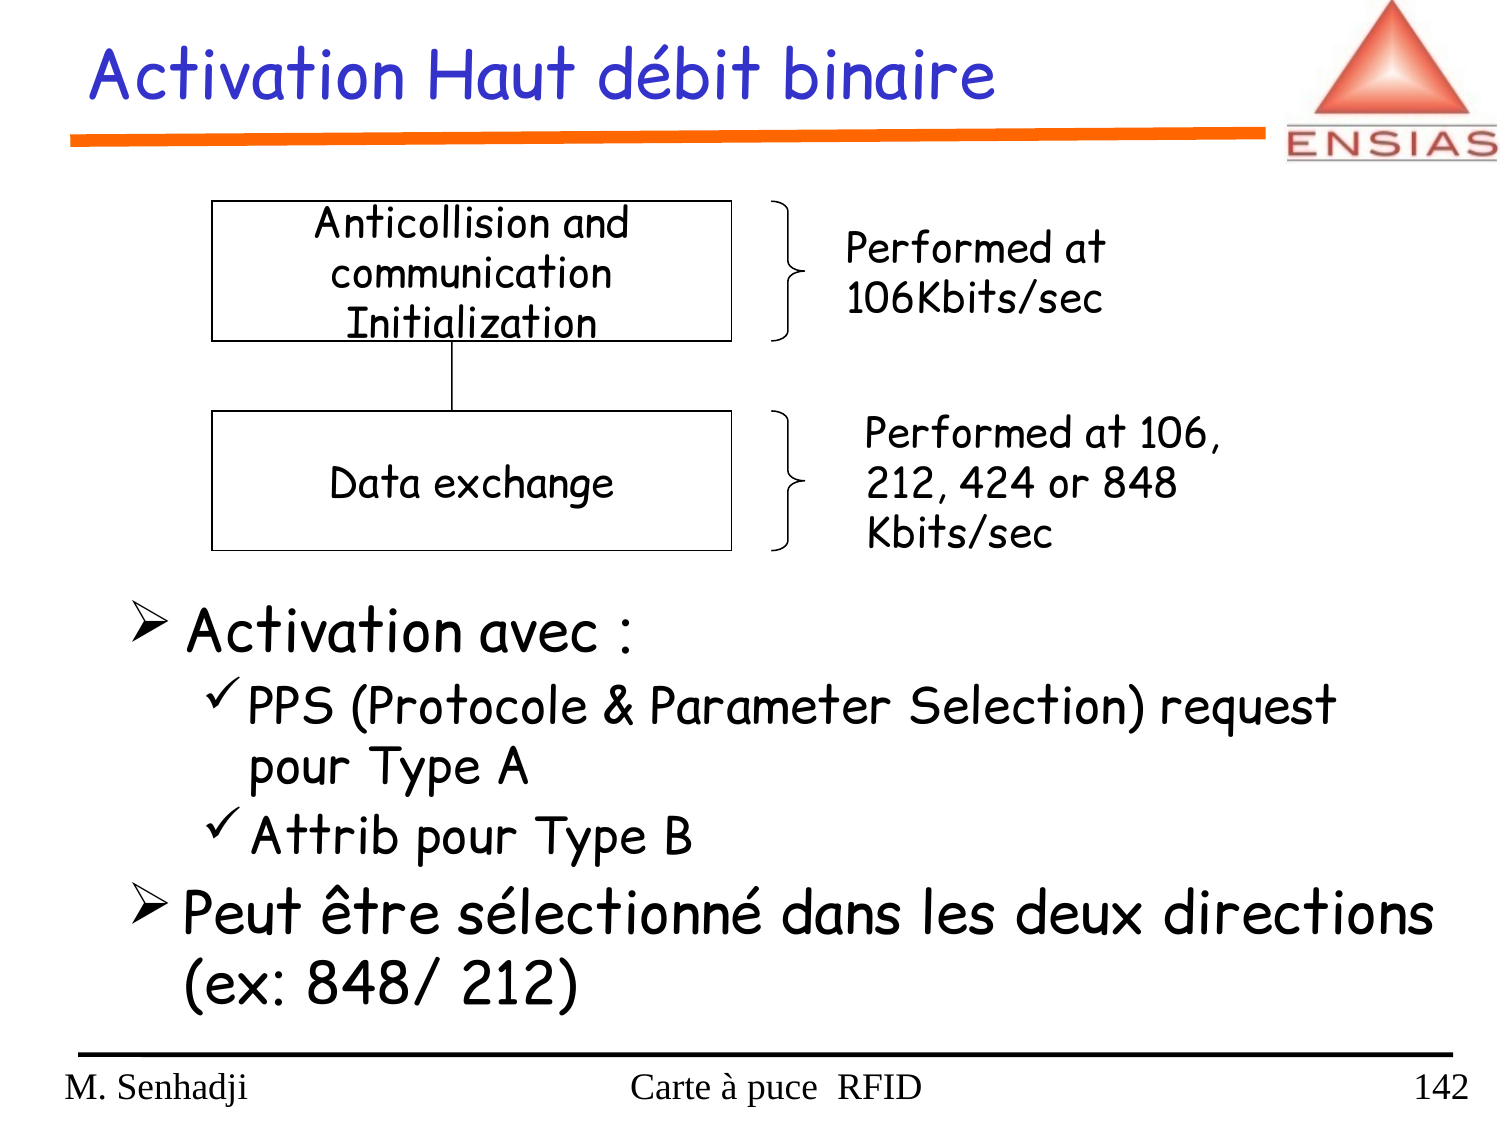

Activation Haut débit binaire
Anticollision and communication Initialization

Performed at 106Kbits/sec

Data exchange

Performed at 106, 212, 424 or 848 Kbits/sec
Activation avec :
PPS (Protocole & Parameter Selection) request pour Type A
Attrib pour Type B
Peut être sélectionné dans les deux directions (ex: 848/ 212)